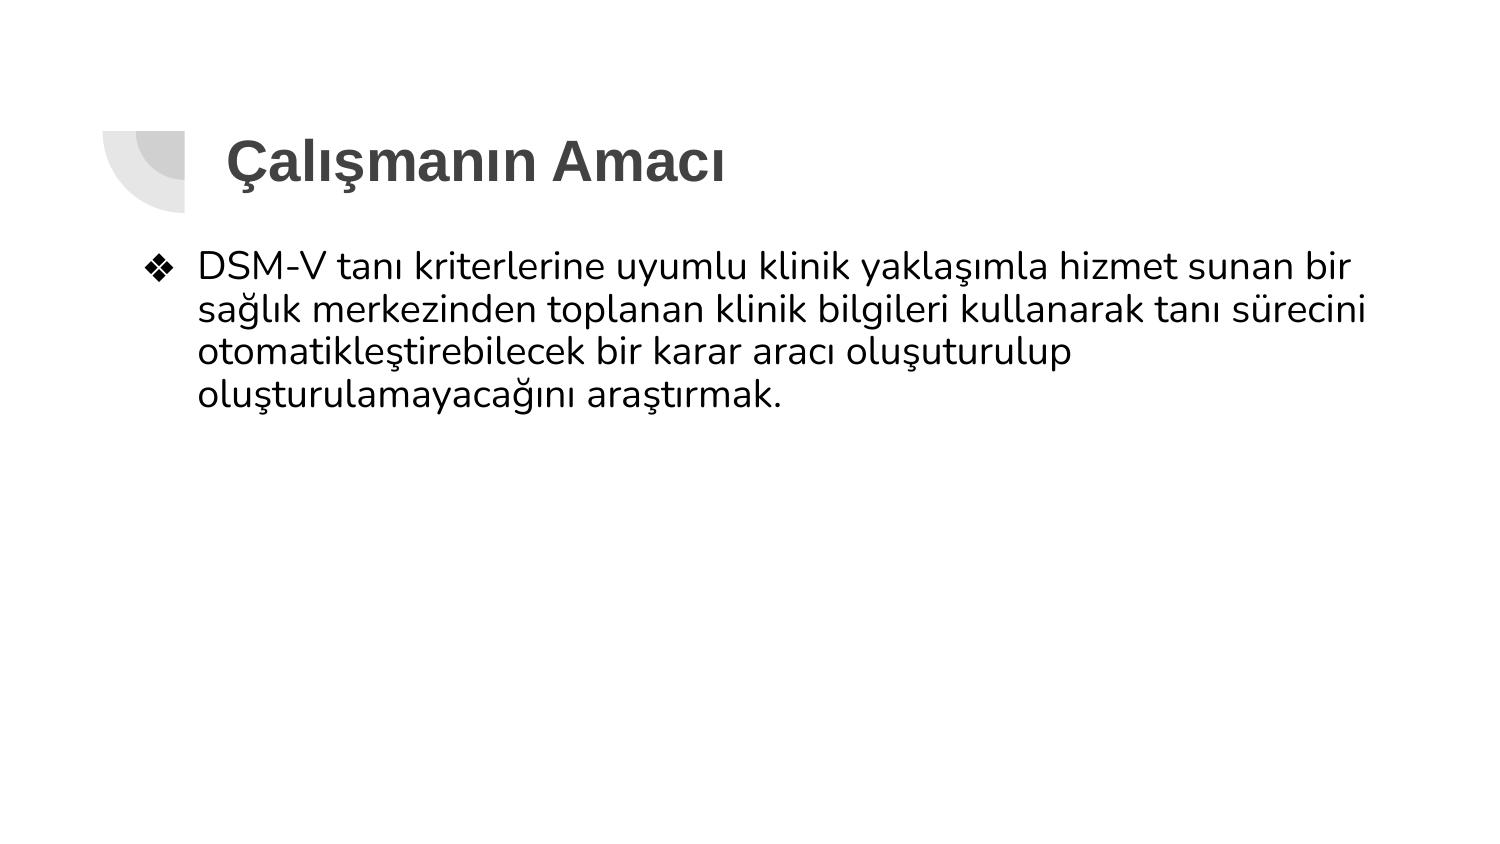

# Çalışmanın Amacı
DSM-V tanı kriterlerine uyumlu klinik yaklaşımla hizmet sunan bir sağlık merkezinden toplanan klinik bilgileri kullanarak tanı sürecini otomatikleştirebilecek bir karar aracı oluşuturulup oluşturulamayacağını araştırmak.